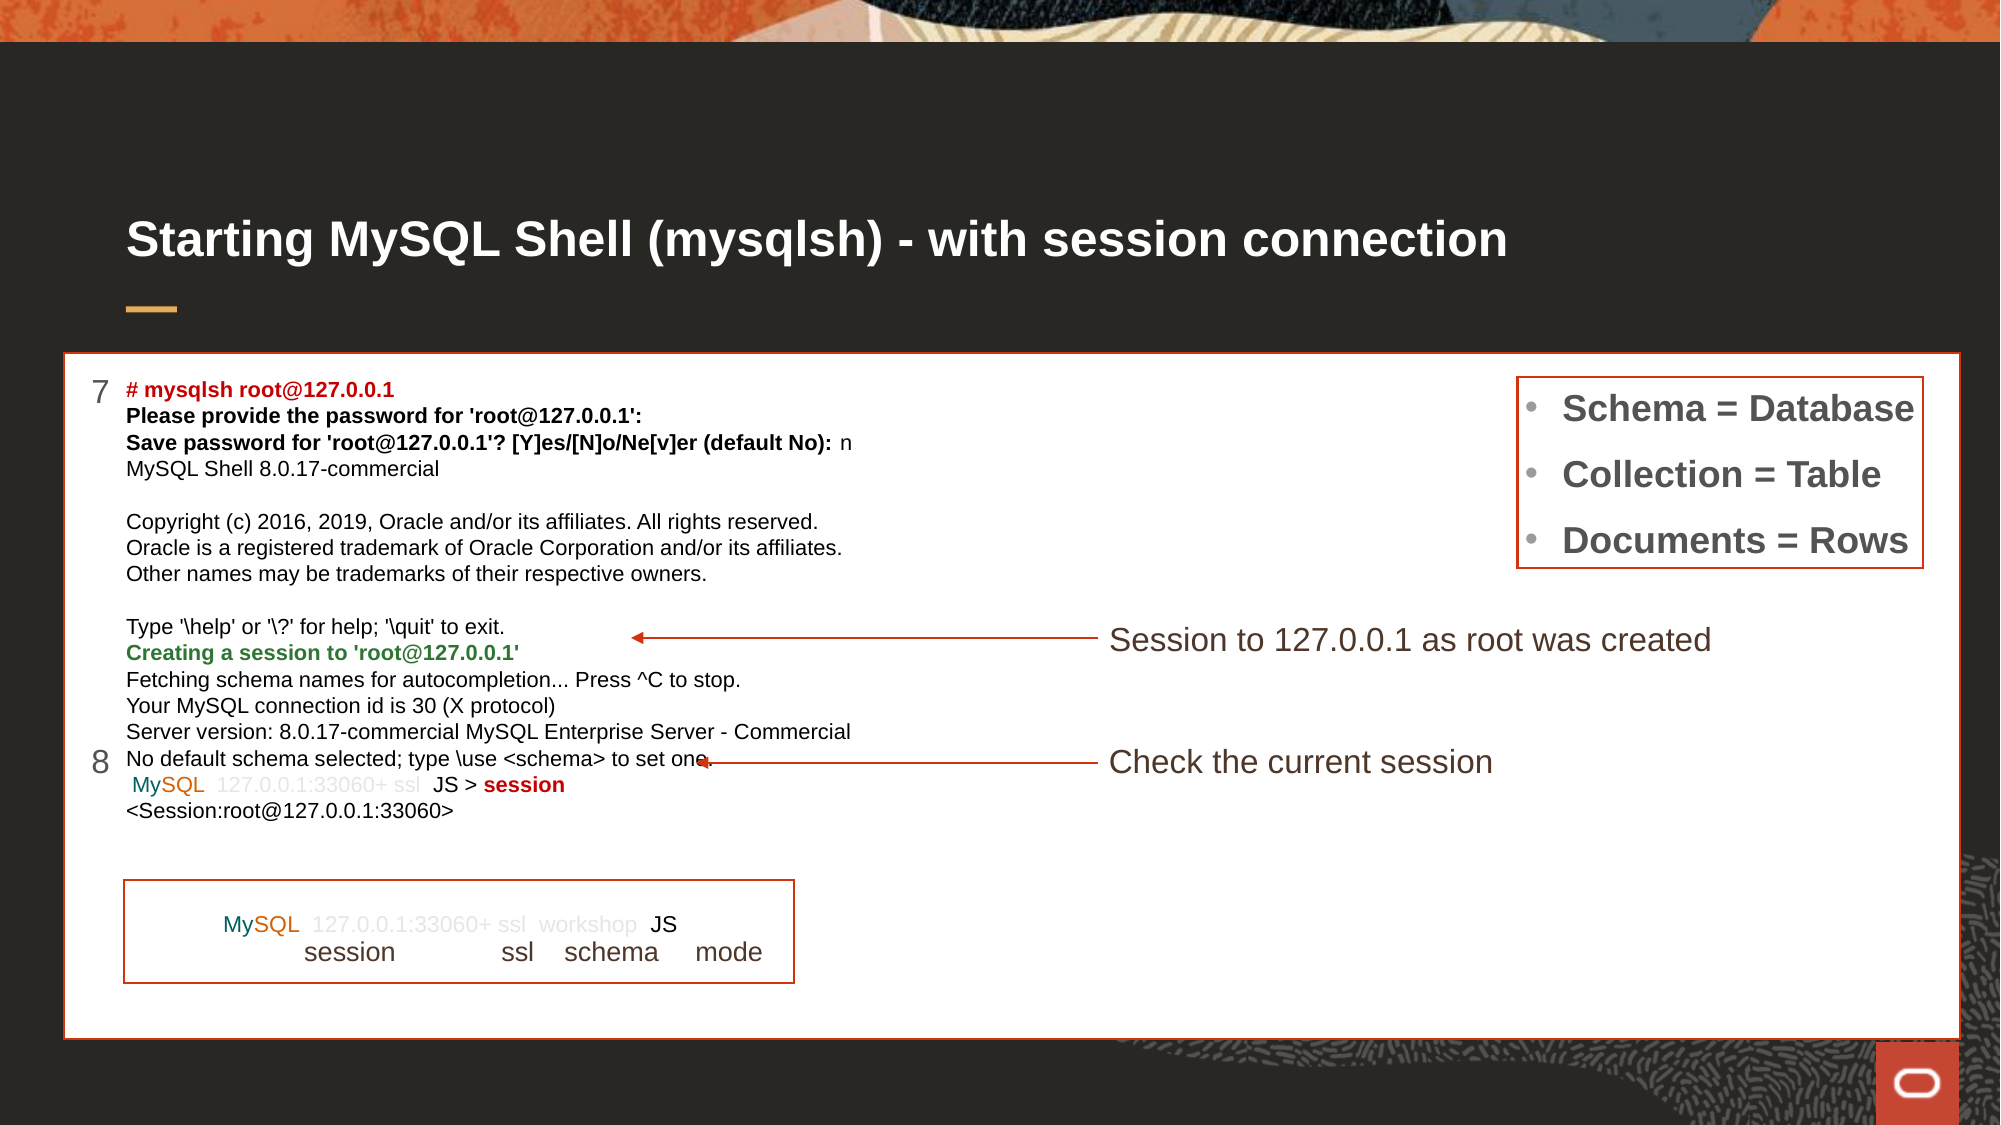

# Starting MySQL Shell (mysqlsh) - with session connection

7
# mysqlsh root@127.0.0.1
Please provide the password for 'root@127.0.0.1':
Save password for 'root@127.0.0.1'? [Y]es/[N]o/Ne[v]er (default No): n
MySQL Shell 8.0.17-commercial

Copyright (c) 2016, 2019, Oracle and/or its affiliates. All rights reserved.
Oracle is a registered trademark of Oracle Corporation and/or its affiliates.
Other names may be trademarks of their respective owners.

Type '\help' or '\?' for help; '\quit' to exit.
Creating a session to 'root@127.0.0.1'
Fetching schema names for autocompletion... Press ^C to stop.
Your MySQL connection id is 30 (X protocol)
Server version: 8.0.17-commercial MySQL Enterprise Server - Commercial
No default schema selected; type \use <schema> to set one.
 MySQL  127.0.0.1:33060+ ssl  JS > session
<Session:root@127.0.0.1:33060>

Schema = Database
Collection = Table
Documents = Rows
Session to 127.0.0.1 as root was created

8
Check the current session

 MySQL  127.0.0.1:33060+ ssl  workshop  JS
session
ssl
schema
mode
30